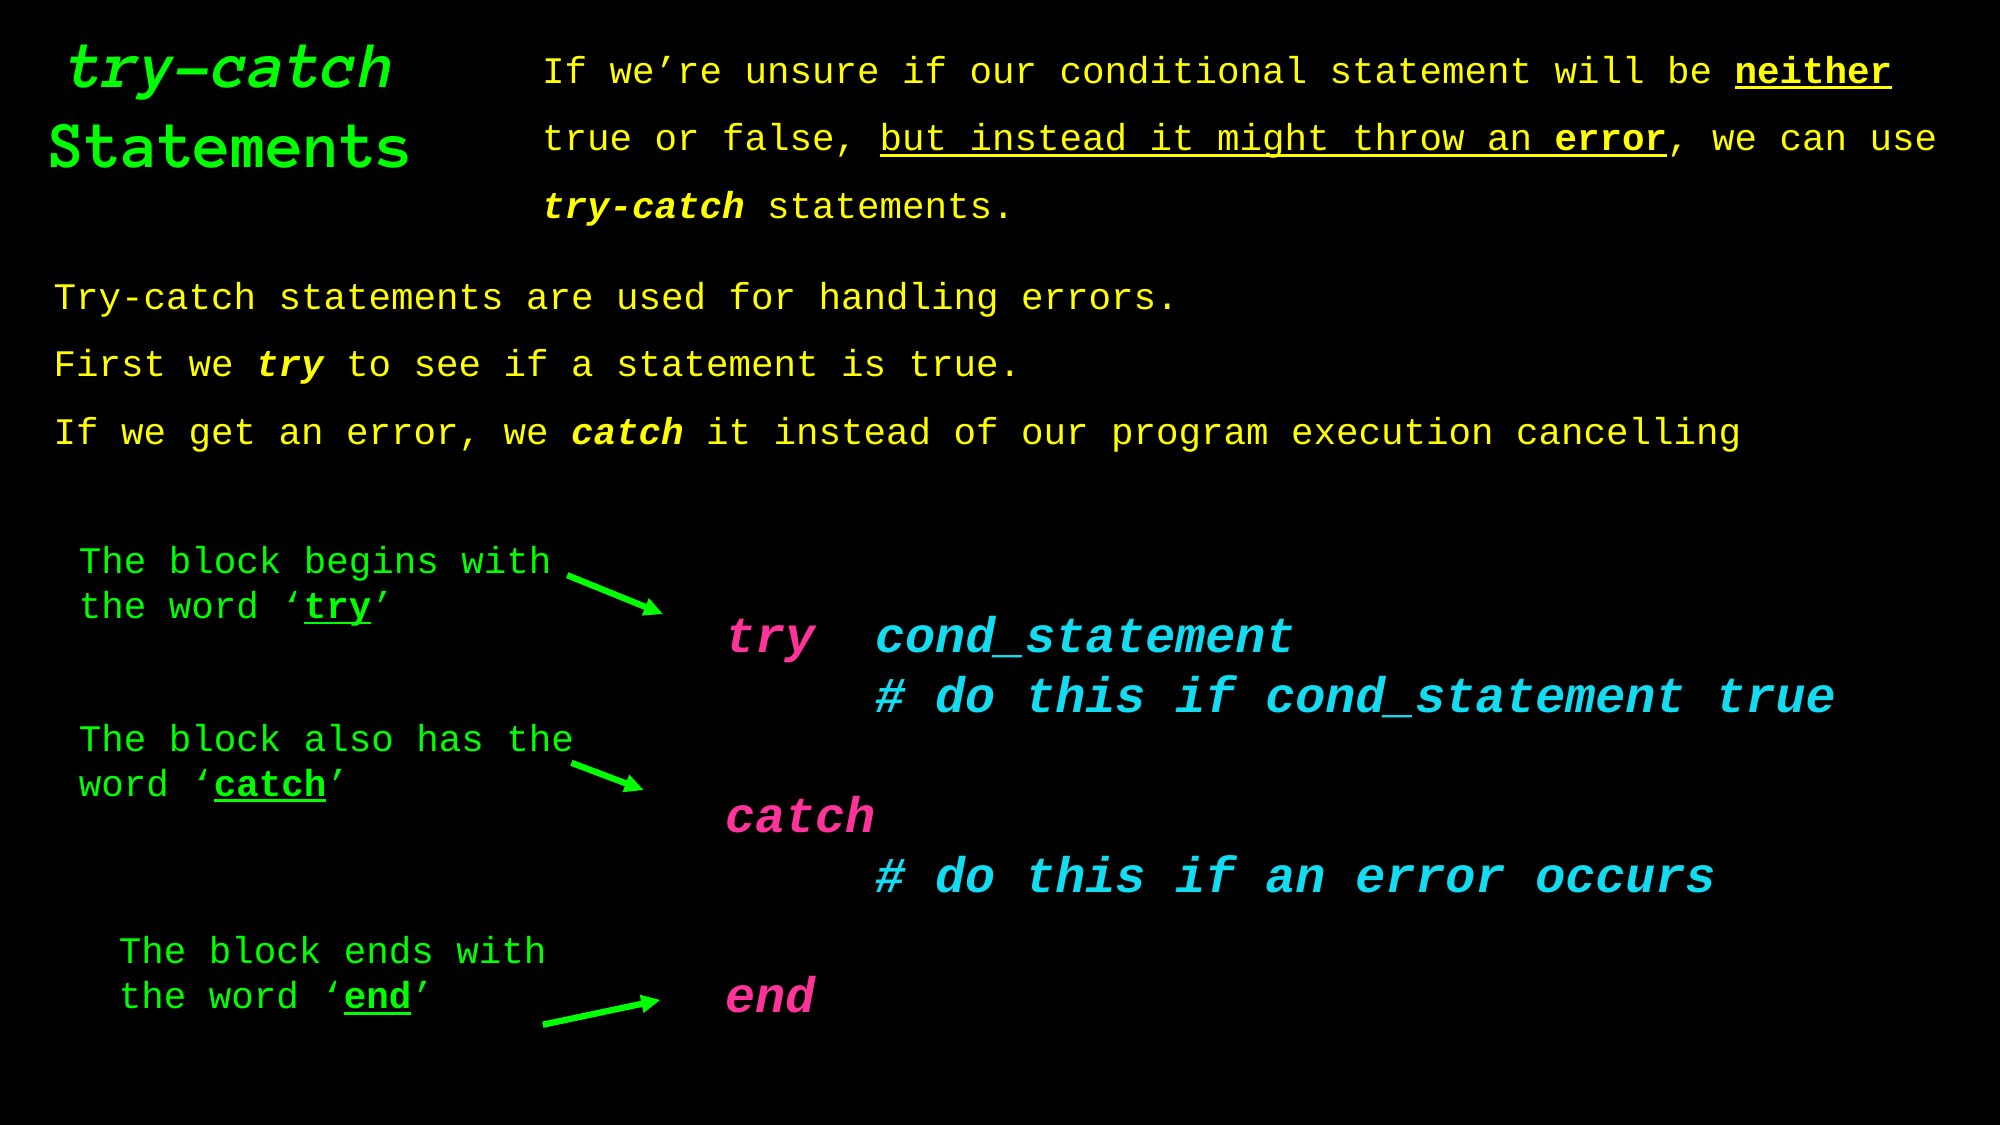

try-catch Statements
If we’re unsure if our conditional statement will be neither true or false, but instead it might throw an error, we can use try-catch statements.
Try-catch statements are used for handling errors.
First we try to see if a statement is true.
If we get an error, we catch it instead of our program execution cancelling
The block begins with the word ‘try’
try  cond_statement
	# do this if cond_statement true

catch
	# do this if an error occurs

end
The block ends with the word ‘end’
The block also has the word ‘catch’